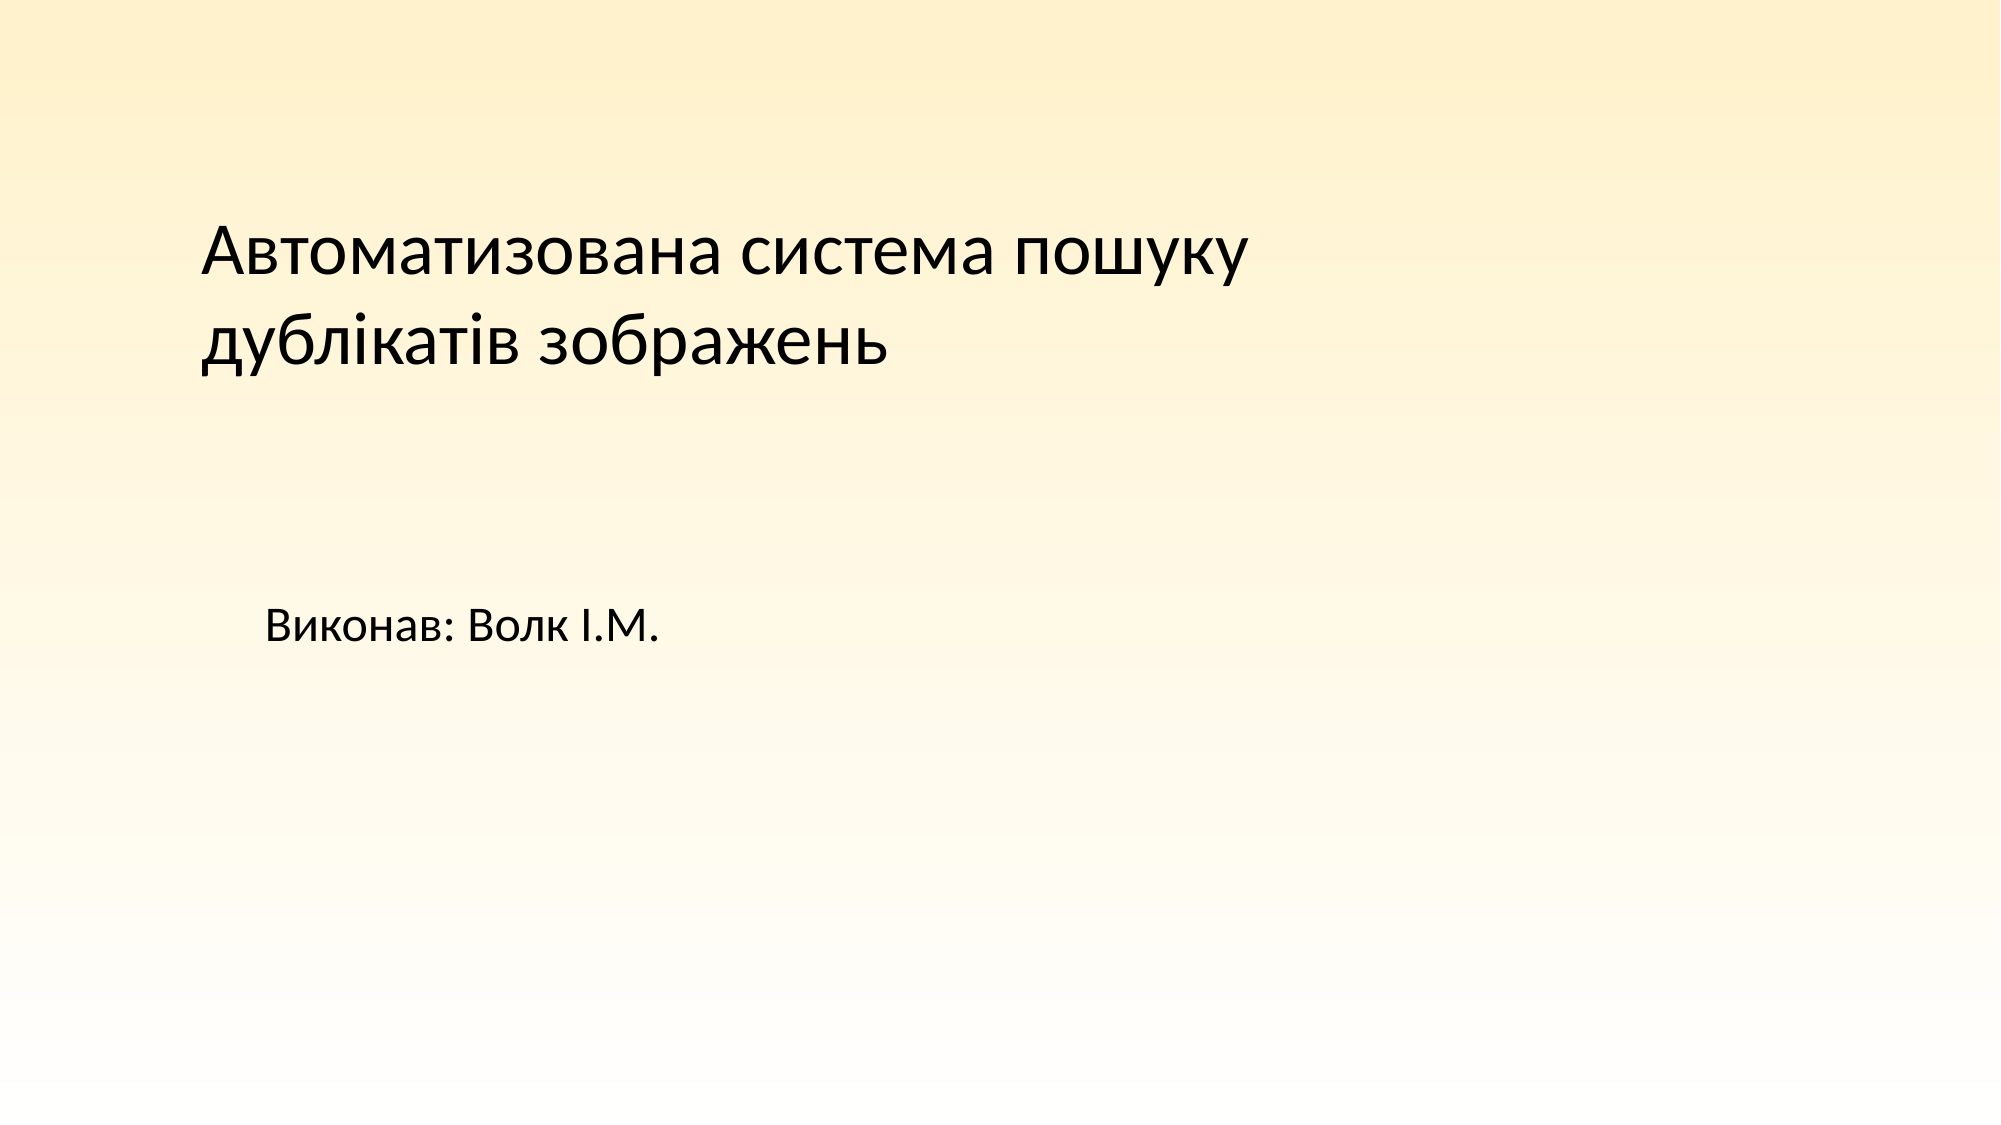

# Автоматизована система пошуку дублікатів зображень
Виконав: Волк І.М.